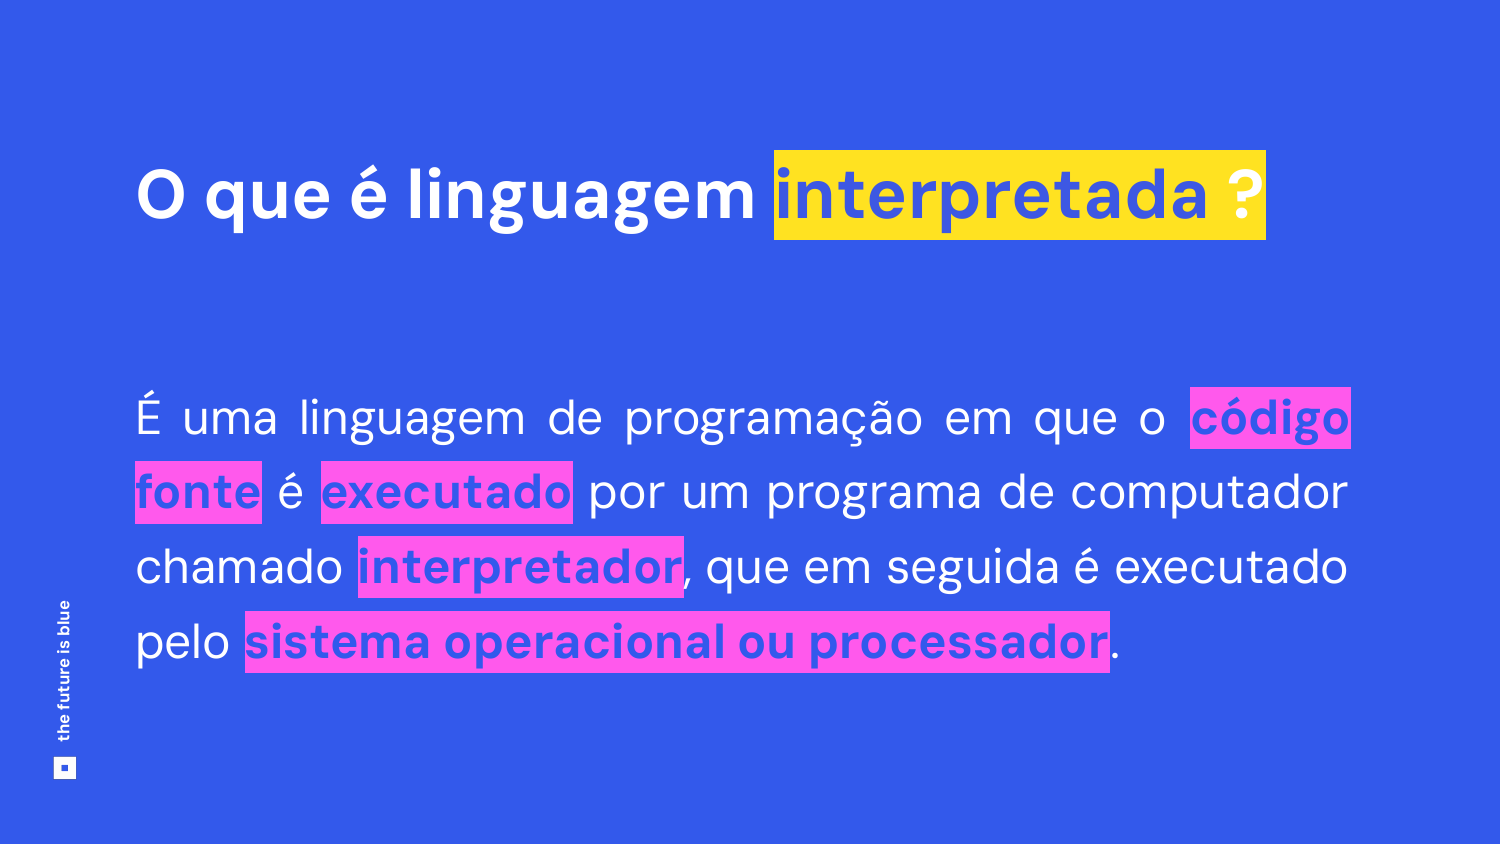

O que é linguagem interpretada ?
É uma linguagem de programação em que o código fonte é executado por um programa de computador chamado interpretador, que em seguida é executado pelo sistema operacional ou processador.